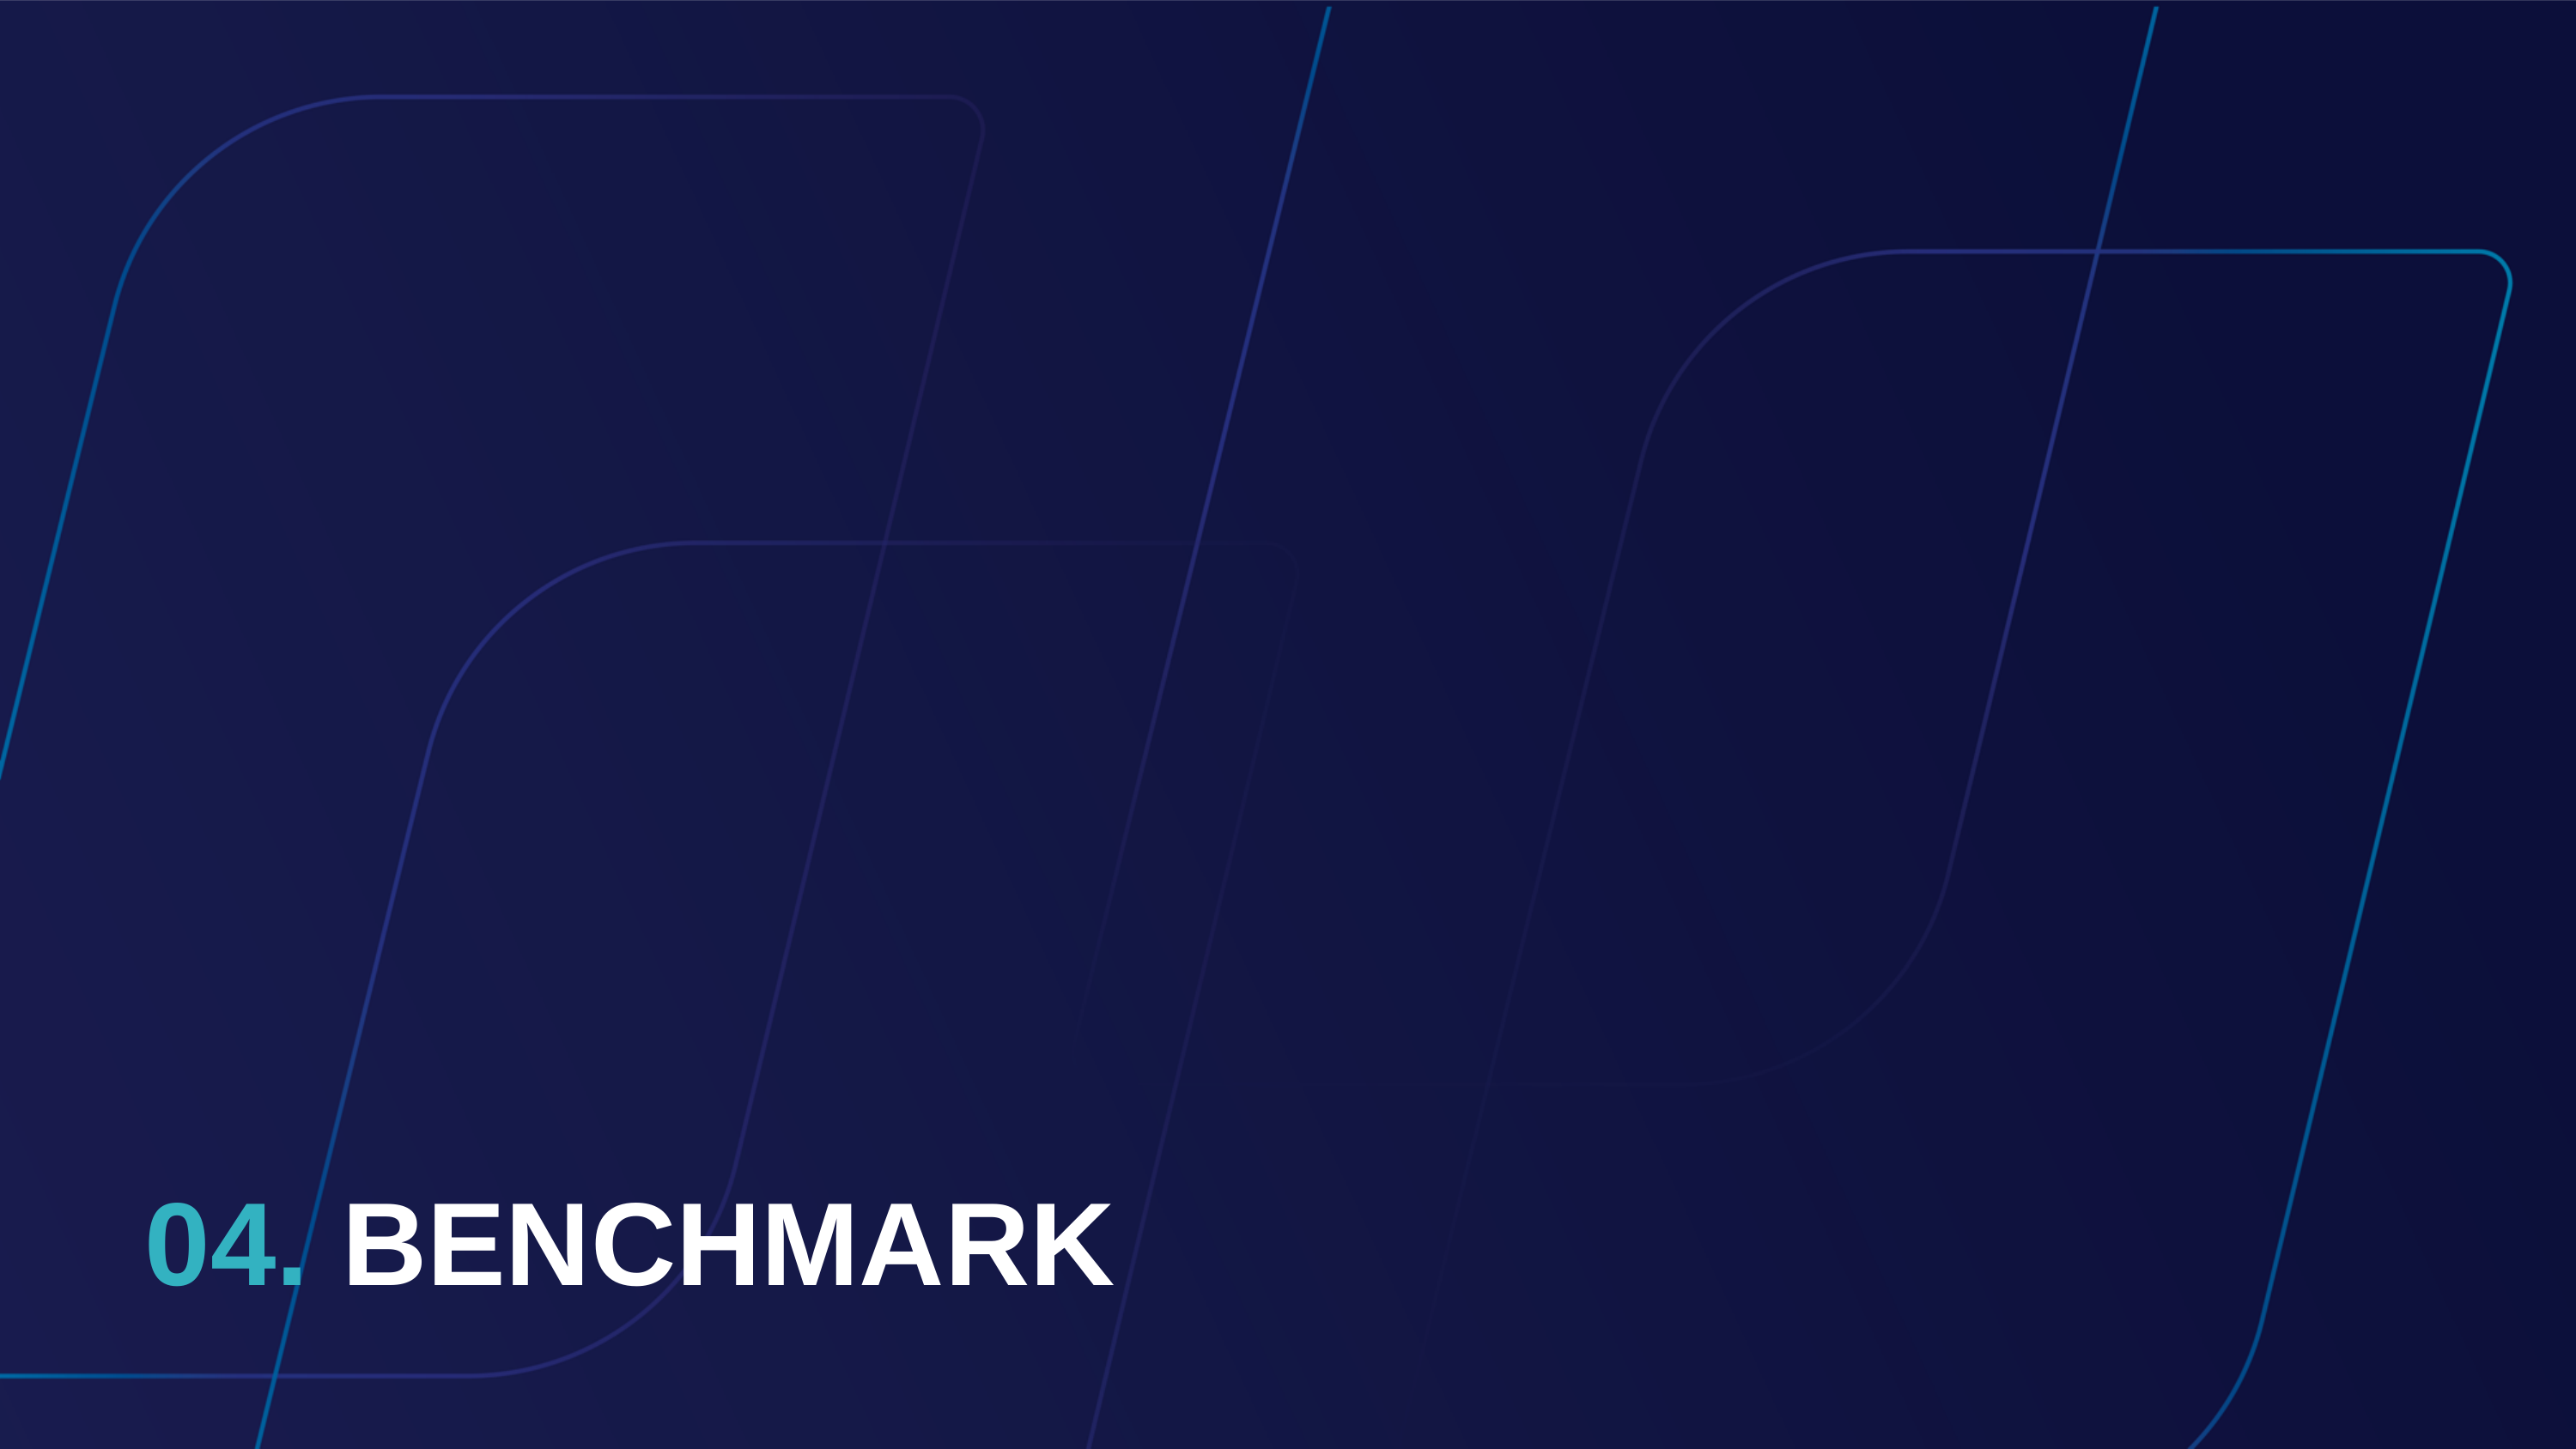

04. BENCHMARK

© Copyright FPT Software – Level of Confidentiality